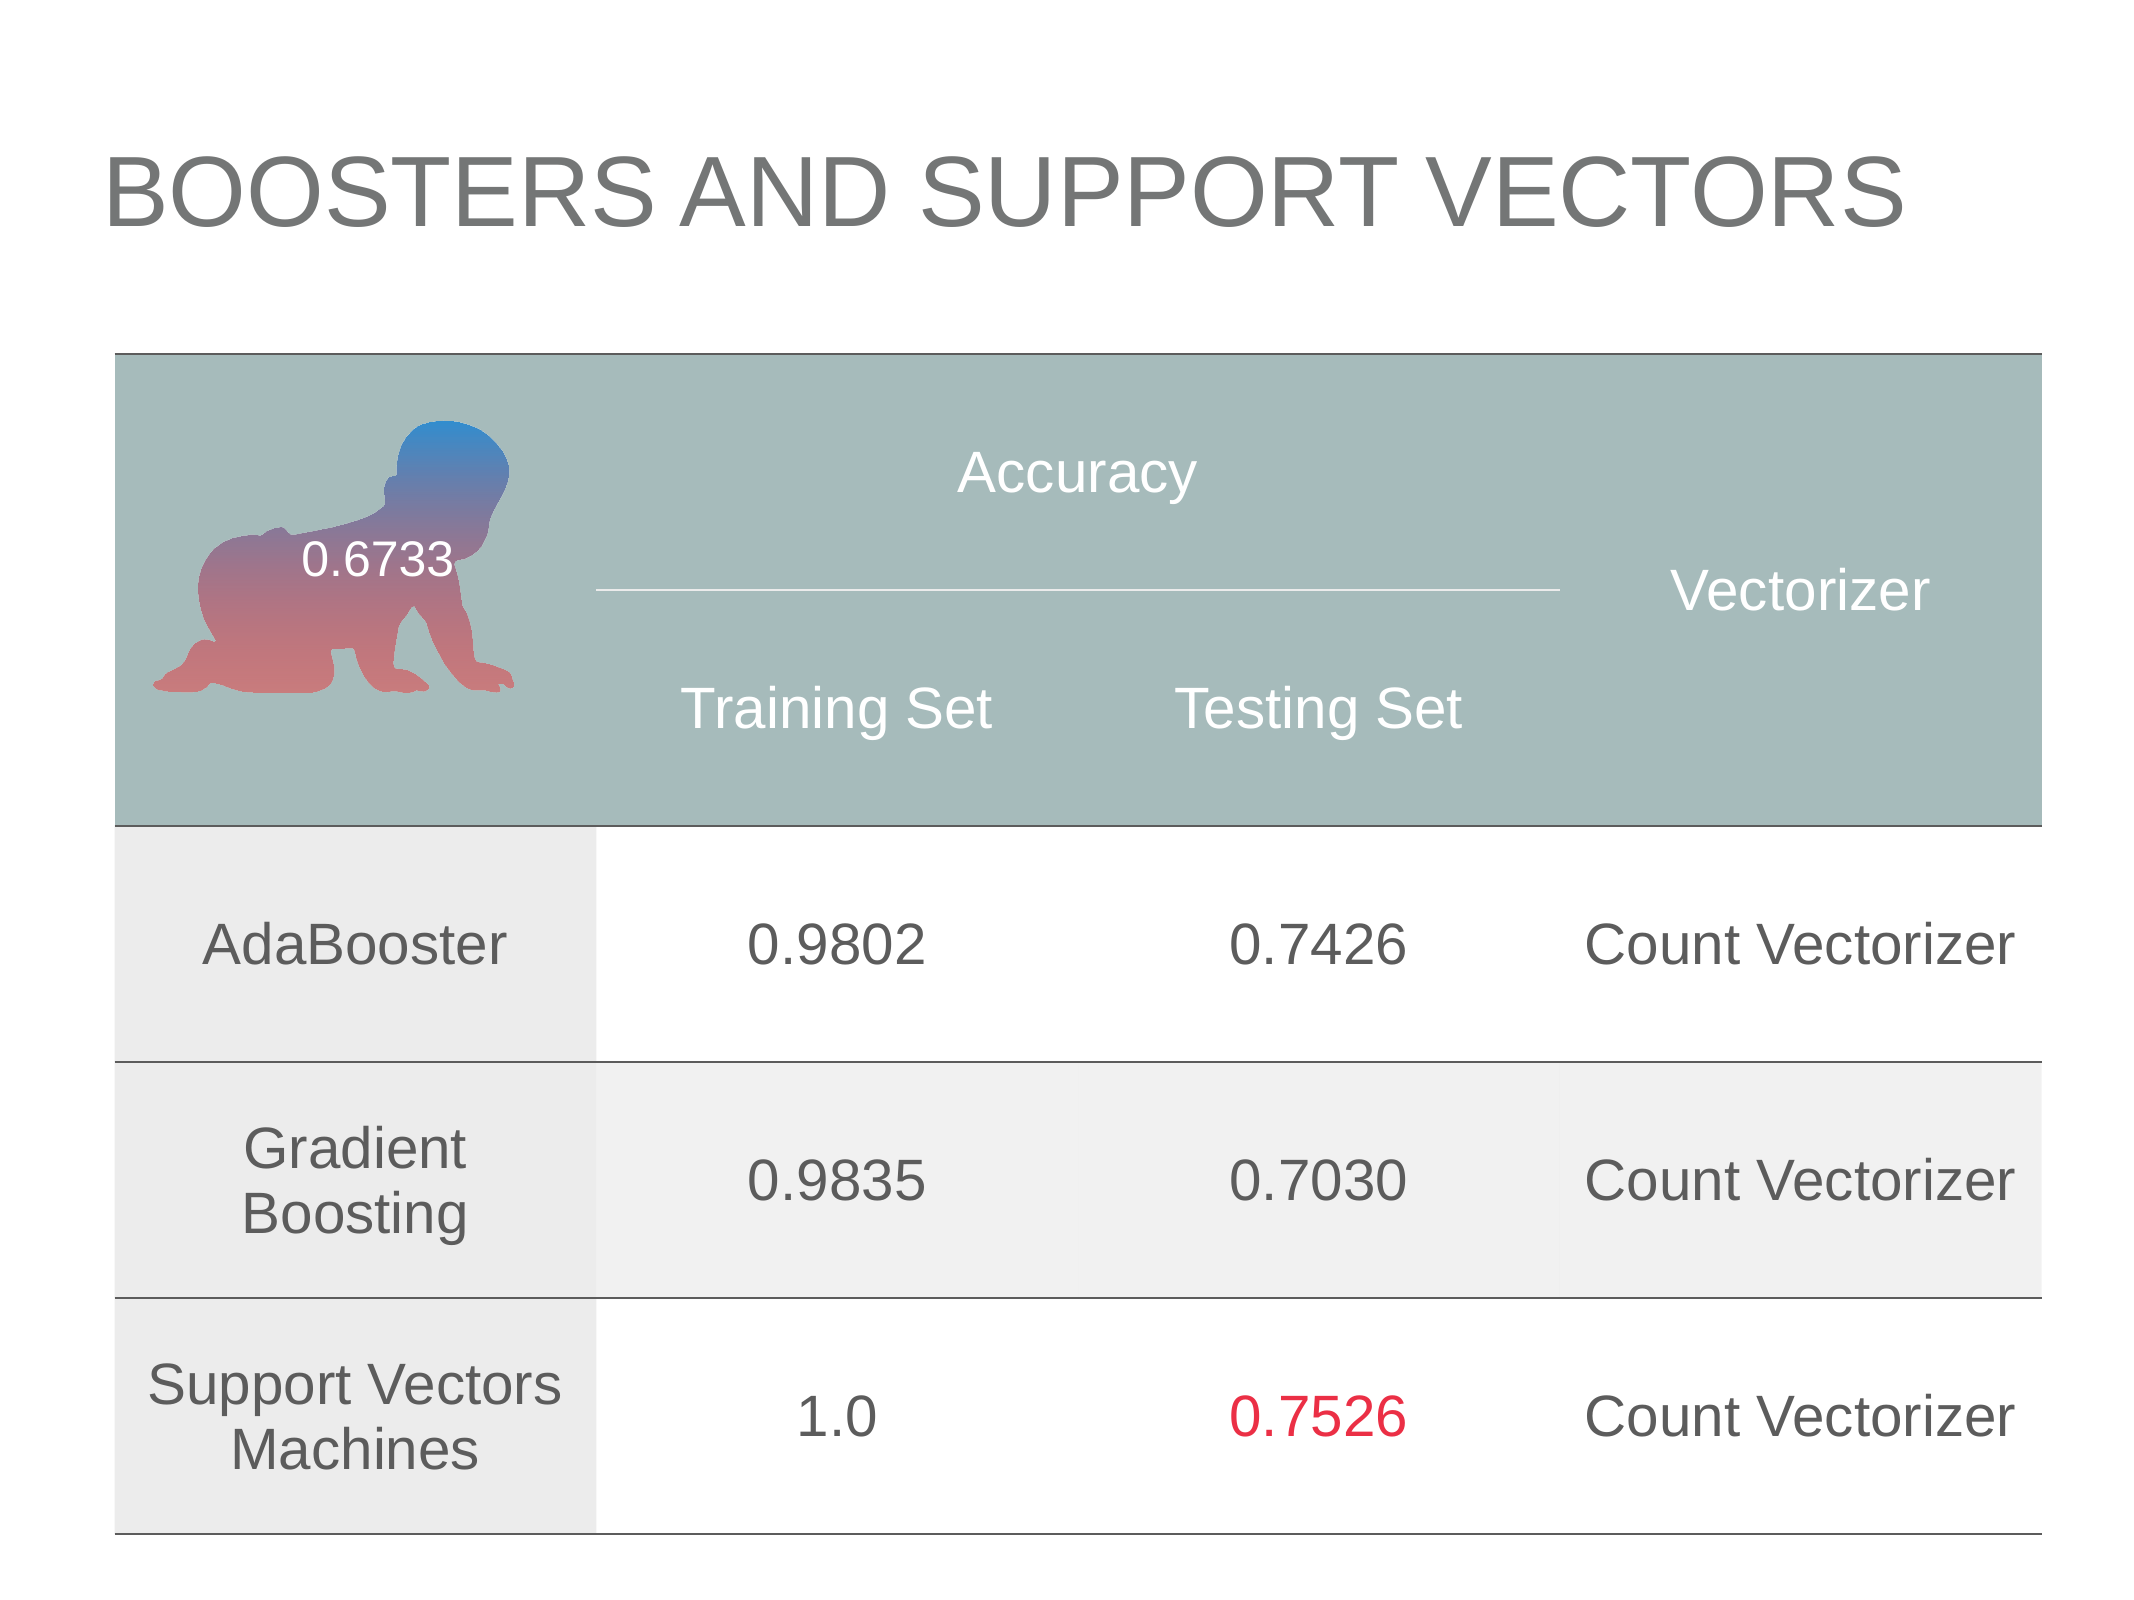

# BOOSTERS And SUPPORT VECTORS

|  | Accuracy |  | Vectorizer |
| --- | --- | --- | --- |
|  | Training Set | Testing Set |  |
| AdaBooster | 0.9802 | 0.7426 | Count Vectorizer |
| Gradient Boosting | 0.9835 | 0.7030 | Count Vectorizer |
| Support Vectors Machines | 1.0 | 0.7526 | Count Vectorizer |

          0.6733